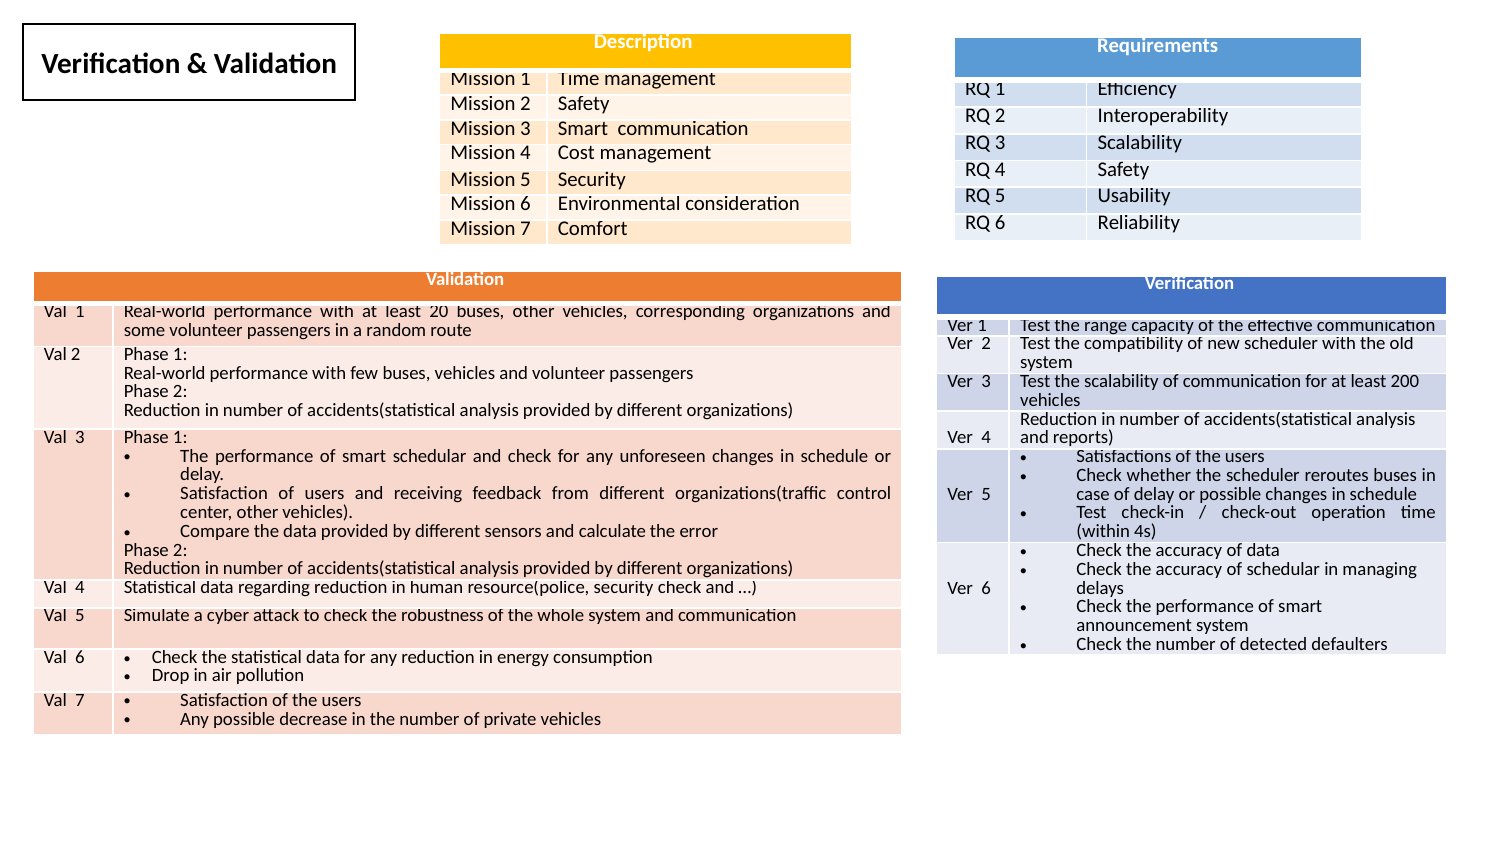

Verification & Validation
| Description |  |
| --- | --- |
| Mission 1 | Time management |
| Mission 2 | Safety |
| Mission 3 | Smart  communication |
| Mission 4 | Cost management |
| Mission 5 | Security |
| Mission 6 | Environmental consideration |
| Mission 7 | Comfort |
| Requirements |  |
| --- | --- |
| RQ 1 | Efficiency |
| RQ 2 | Interoperability |
| RQ 3 | Scalability |
| RQ 4 | Safety |
| RQ 5 | Usability |
| RQ 6 | Reliability |
| Validation |  |
| --- | --- |
| Val  1 | Real-world performance with at least 20 buses, other vehicles, corresponding organizations and some volunteer passengers in a random route |
| Val 2 | Phase 1:  Real-world performance with few buses, vehicles and volunteer passengers Phase 2:  Reduction in number of accidents(statistical analysis provided by different organizations) |
| Val  3 | Phase 1: The performance of smart schedular and check for any unforeseen changes in schedule or delay. Satisfaction of users and receiving feedback from different organizations(traffic control center, other vehicles). Compare the data provided by different sensors and calculate the error Phase 2:  Reduction in number of accidents(statistical analysis provided by different organizations) |
| Val  4 | Statistical data regarding reduction in human resource(police, security check and …) |
| Val  5 | Simulate a cyber attack to check the robustness of the whole system and communication |
| Val  6 | Check the statistical data for any reduction in energy consumption Drop in air pollution |
| Val  7 | Satisfaction of the users Any possible decrease in the number of private vehicles |
| Verification |  |
| --- | --- |
| Ver 1 | Test the range capacity of the effective communication |
| Ver  2 | Test the compatibility of new scheduler with the old system |
| Ver  3 | Test the scalability of communication for at least 200 vehicles |
| Ver  4 | Reduction in number of accidents(statistical analysis and reports) |
| Ver  5 | Satisfactions of the users Check whether the scheduler reroutes buses in case of delay or possible changes in schedule Test check-in / check-out operation time (within 4s) |
| Ver  6 | Check the accuracy of data Check the accuracy of schedular in managing delays  Check the performance of smart announcement system Check the number of detected defaulters |